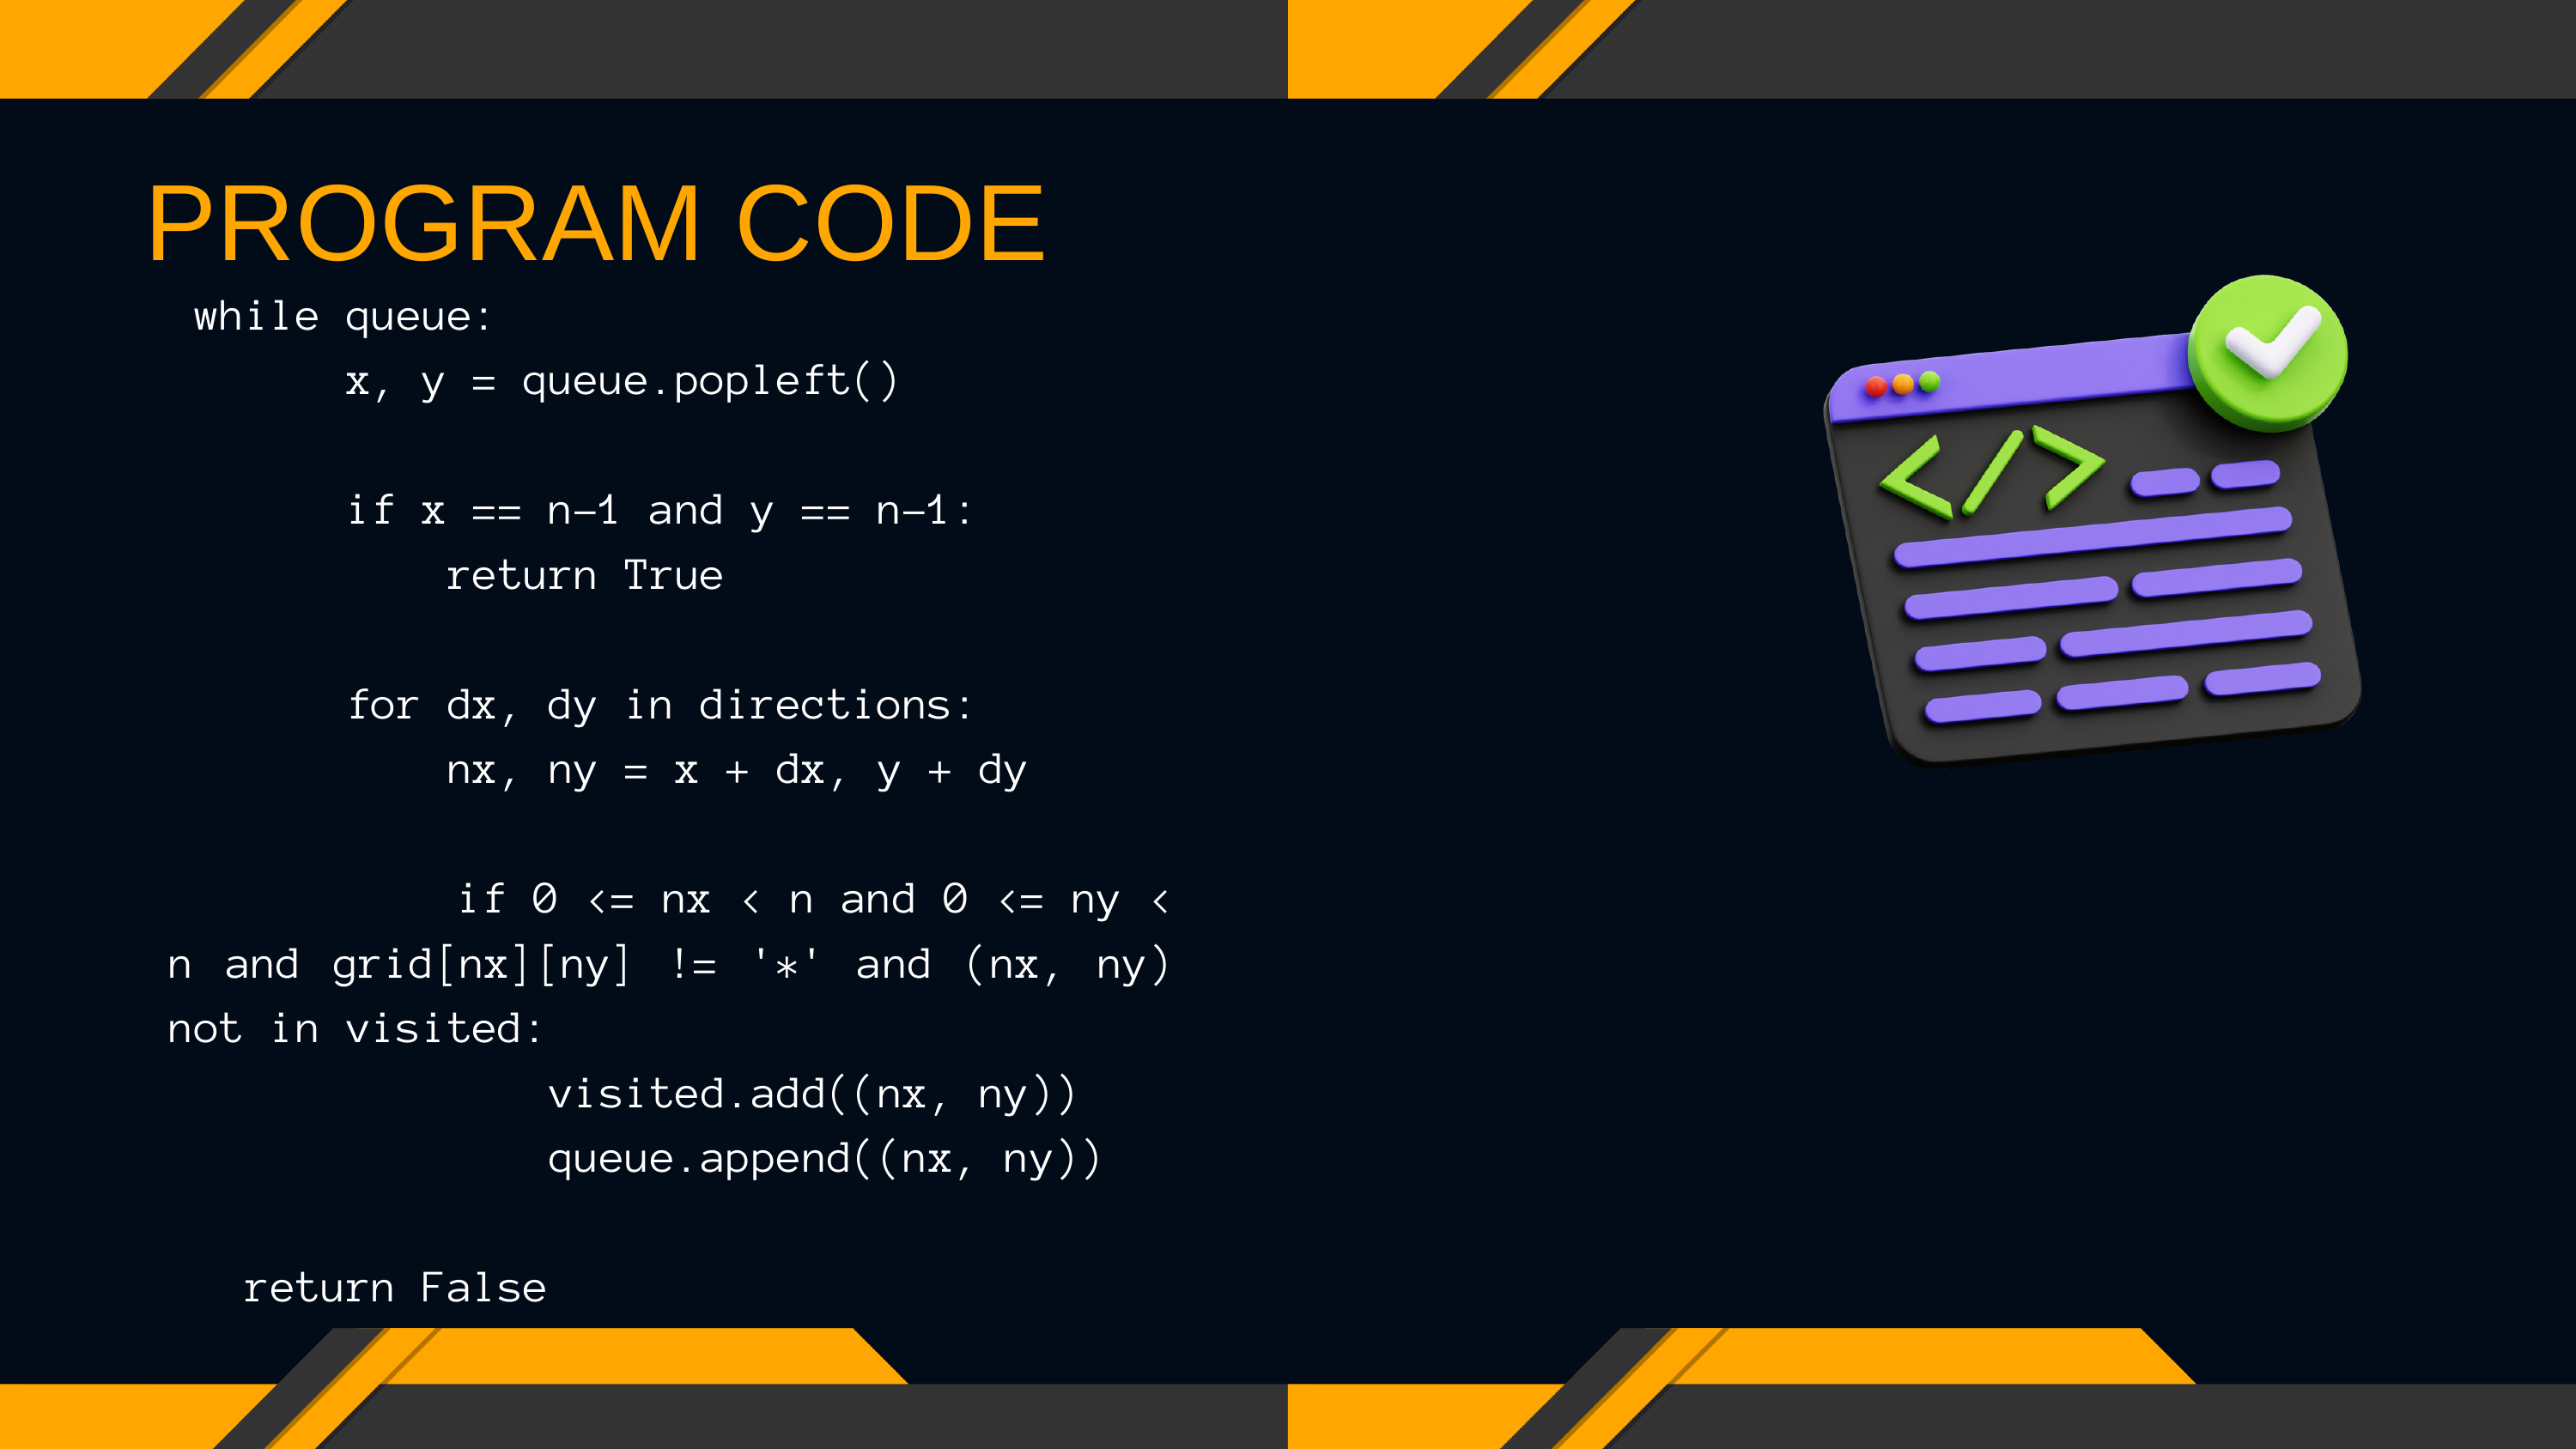

PROGRAM CODE
 while queue:
       x, y = queue.popleft()

       if x == n-1 and y == n-1:
           return True

       for dx, dy in directions:
           nx, ny = x + dx, y + dy

           if 0 <= nx < n and 0 <= ny < n and grid[nx][ny] != '*' and (nx, ny) not in visited:
               visited.add((nx, ny))
               queue.append((nx, ny))

   return False